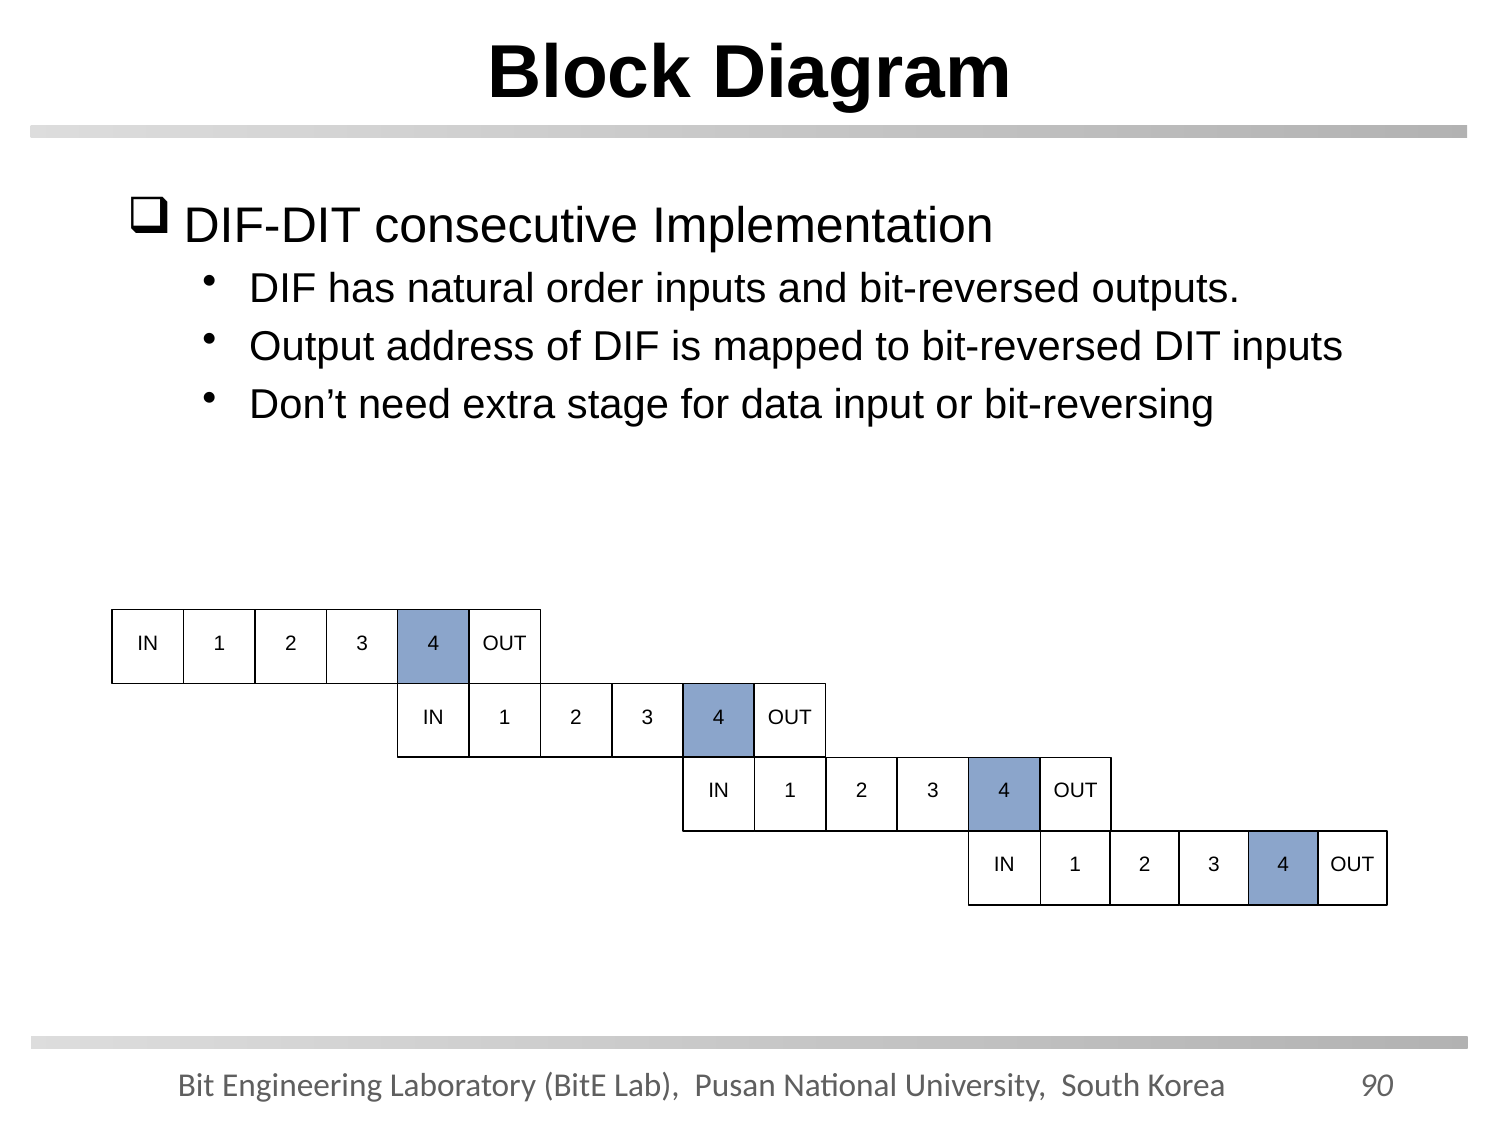

# Block Diagram
DIF-DIT consecutive Implementation
DIF has natural order inputs and bit-reversed outputs.
Output address of DIF is mapped to bit-reversed DIT inputs
Don’t need extra stage for data input or bit-reversing

IN
1
2
3
4
OUT
IN
1
2
3
4
OUT
IN
1
2
3
4
OUT
IN
1
2
3
4
OUT